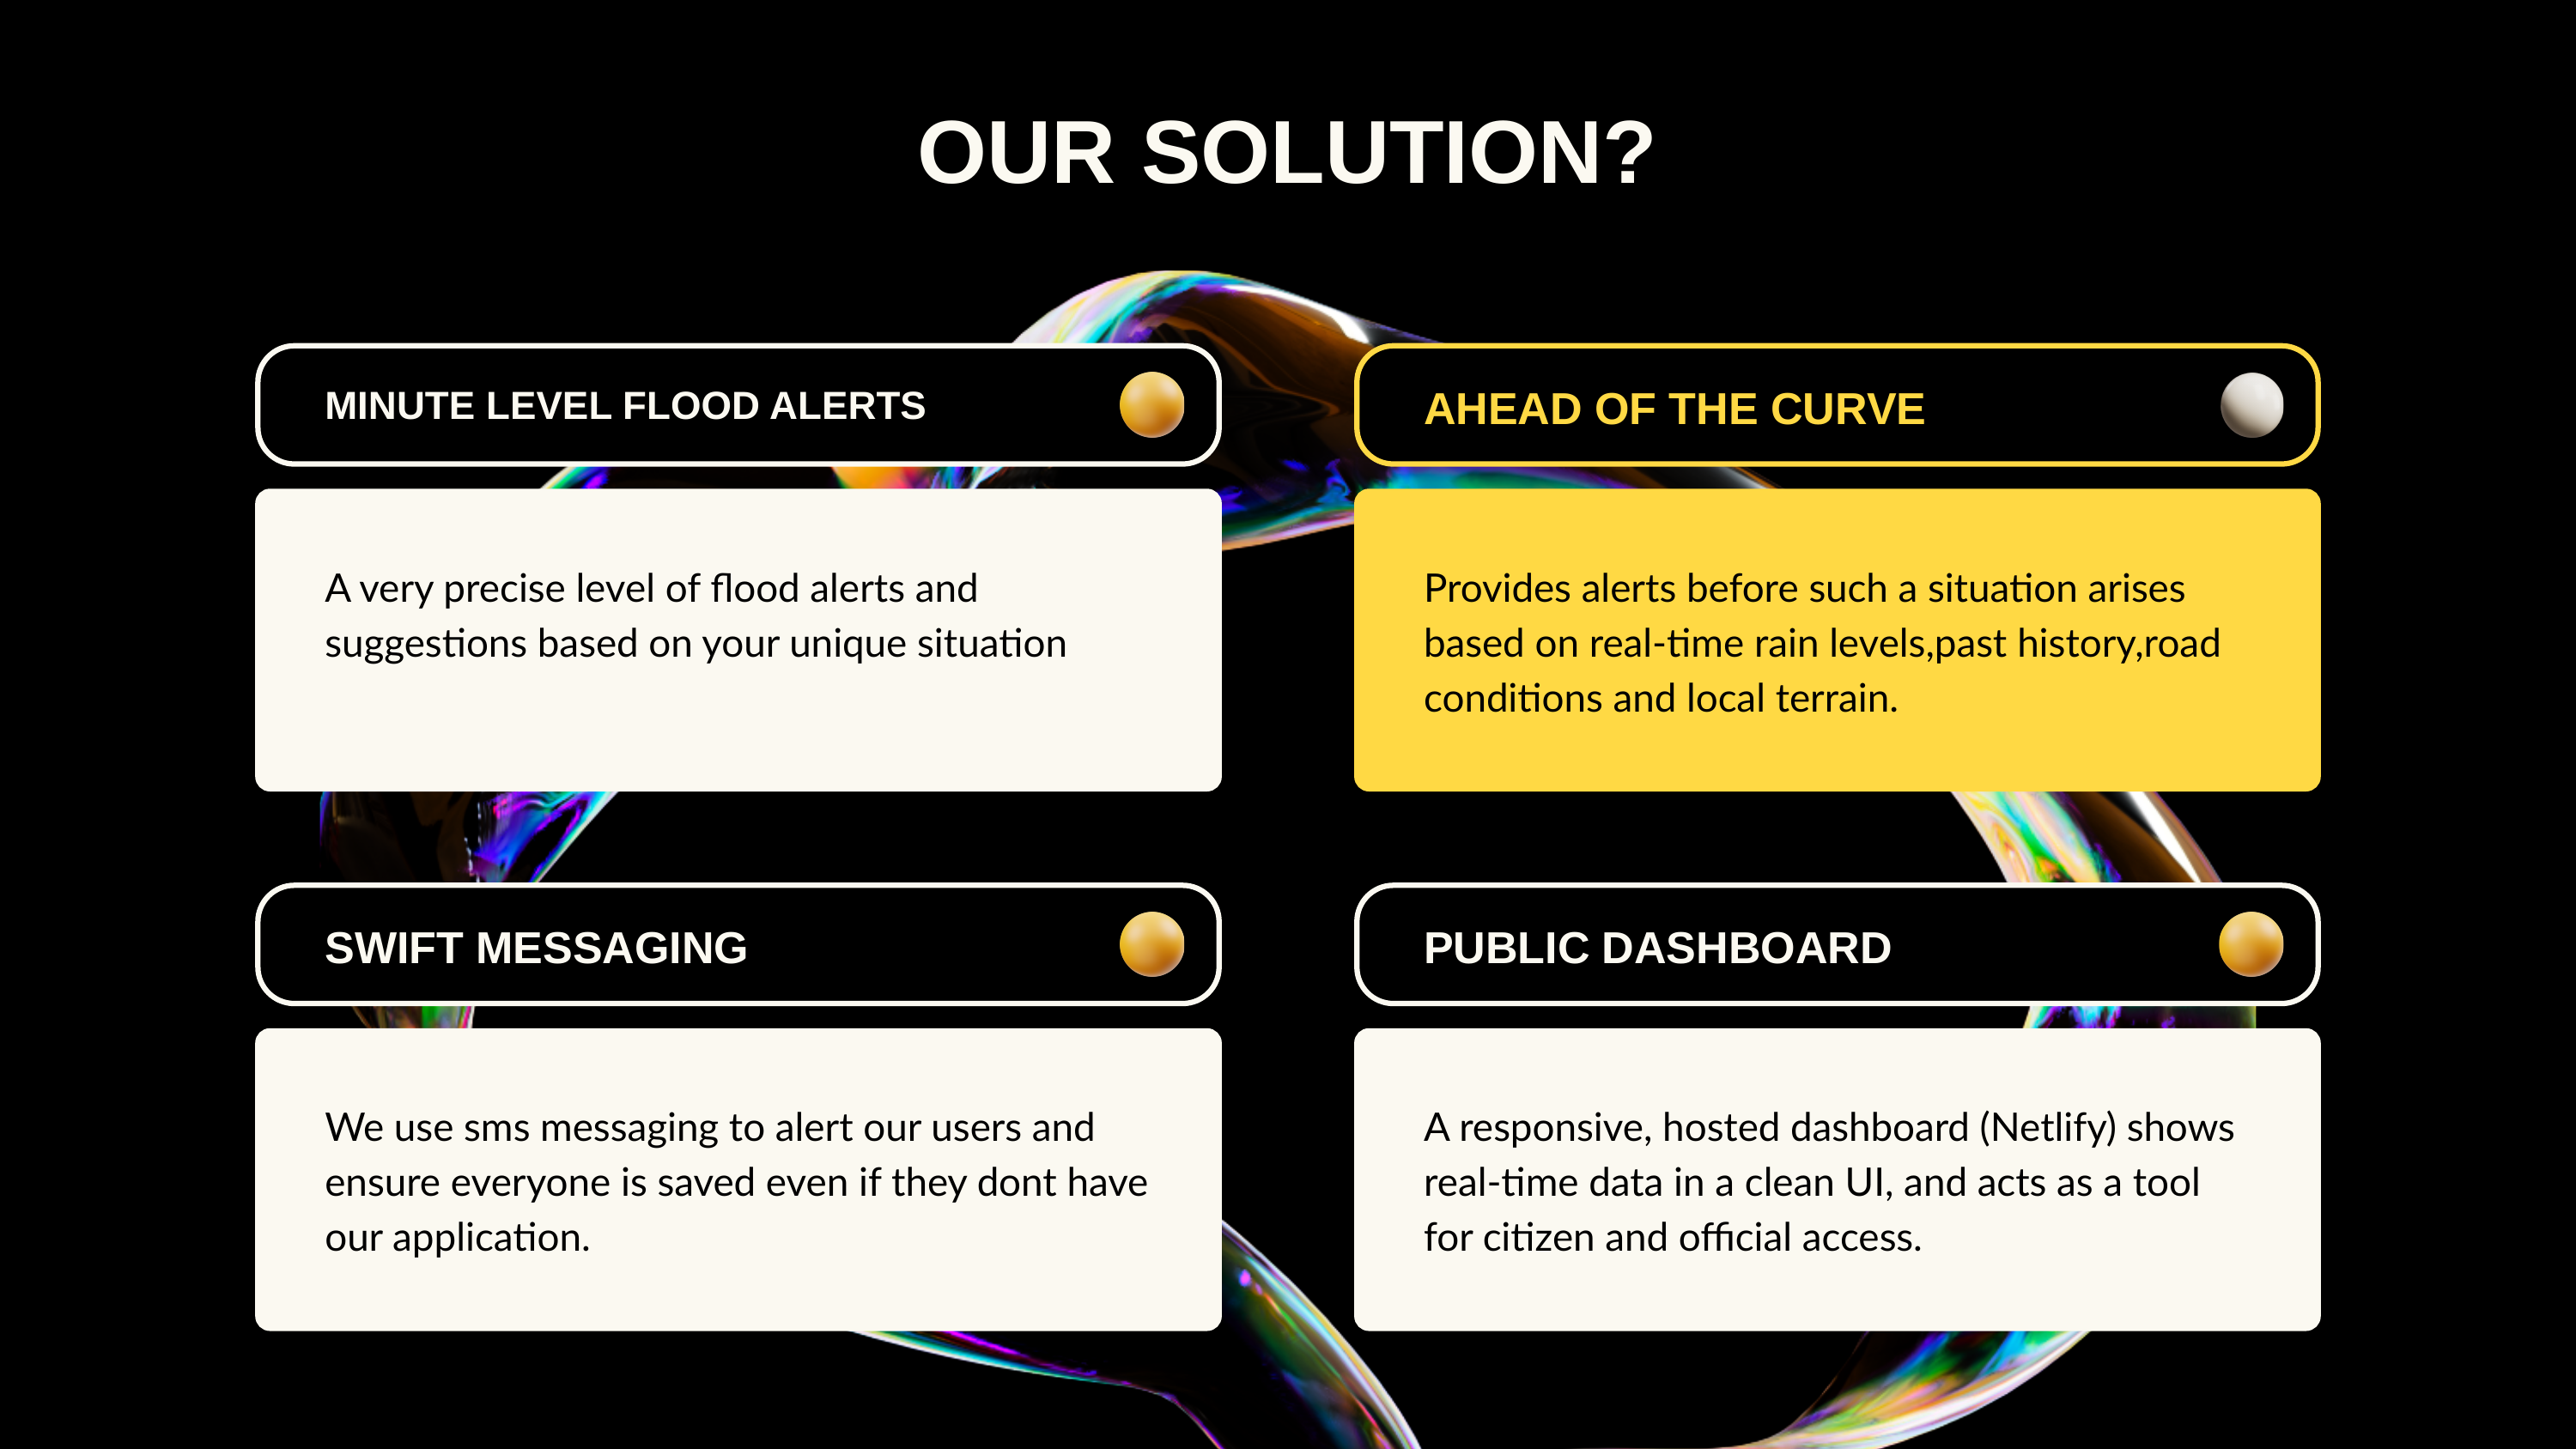

OUR SOLUTION?

AHEAD OF THE CURVE
MINUTE LEVEL FLOOD ALERTS

A very precise level of flood alerts and suggestions based on your unique situation
Provides alerts before such a situation arises based on real-time rain levels,past history,road conditions and local terrain.

SWIFT MESSAGING
PUBLIC DASHBOARD

We use sms messaging to alert our users and ensure everyone is saved even if they dont have our application.
A responsive, hosted dashboard (Netlify) shows real-time data in a clean UI, and acts as a tool for citizen and official access.